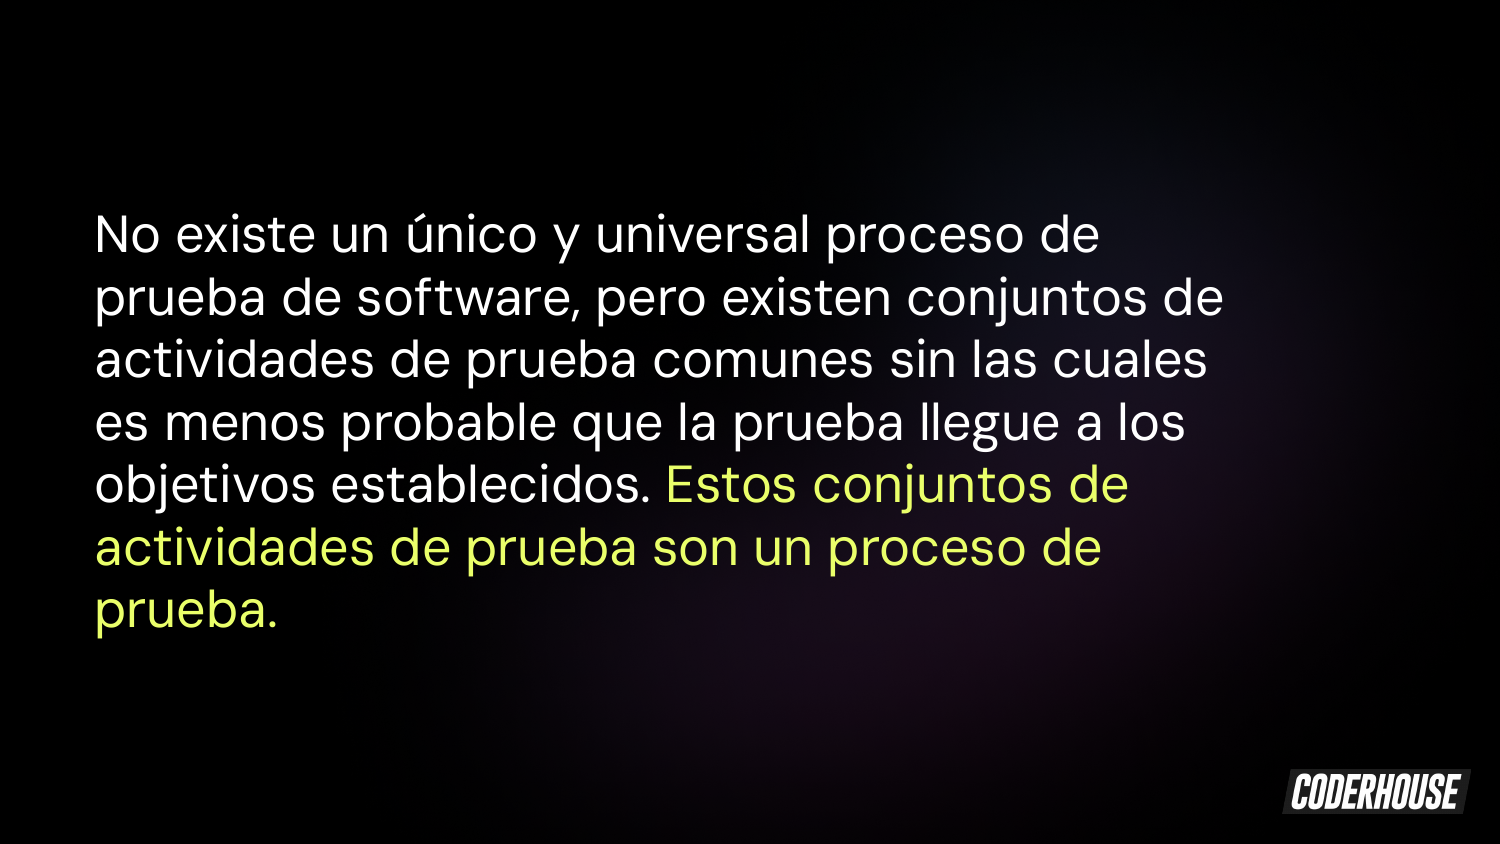

No existe un único y universal proceso de prueba de software, pero existen conjuntos de actividades de prueba comunes sin las cuales es menos probable que la prueba llegue a los objetivos establecidos. Estos conjuntos de actividades de prueba son un proceso de prueba.